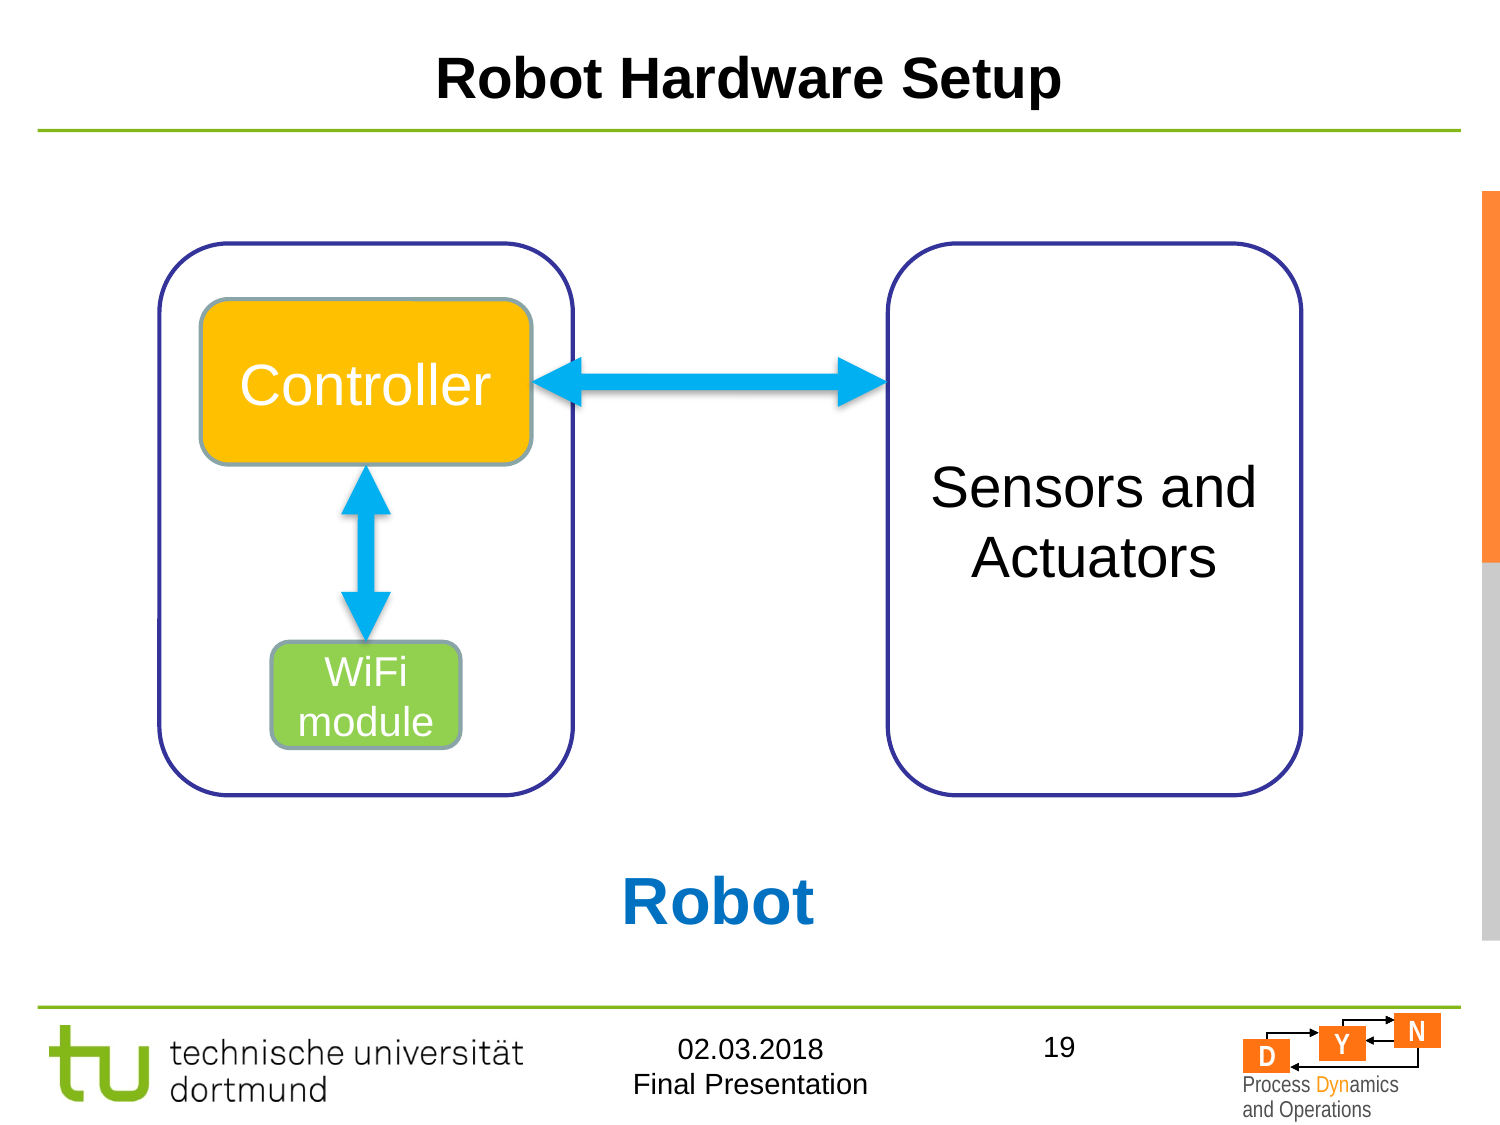

19
# Robot Hardware Setup

Sensors and Actuators
Controller
WiFi module
Robot